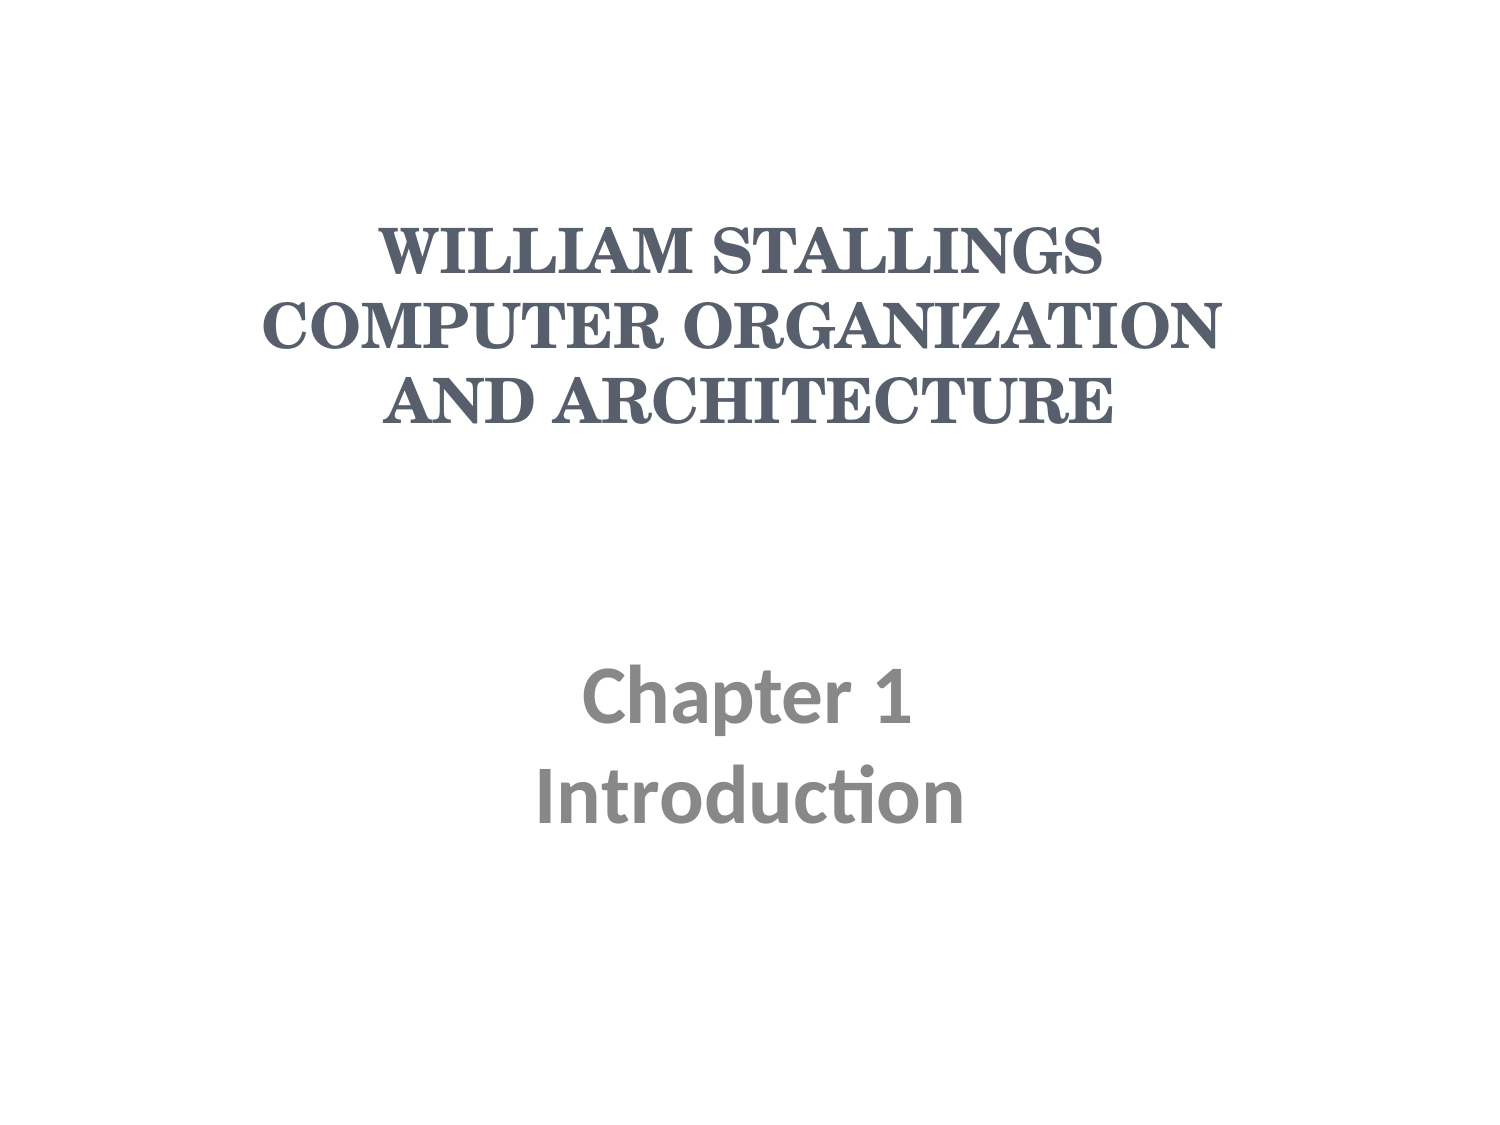

# William Stallings  Computer Organization  and Architecture
Chapter 1  Introduction